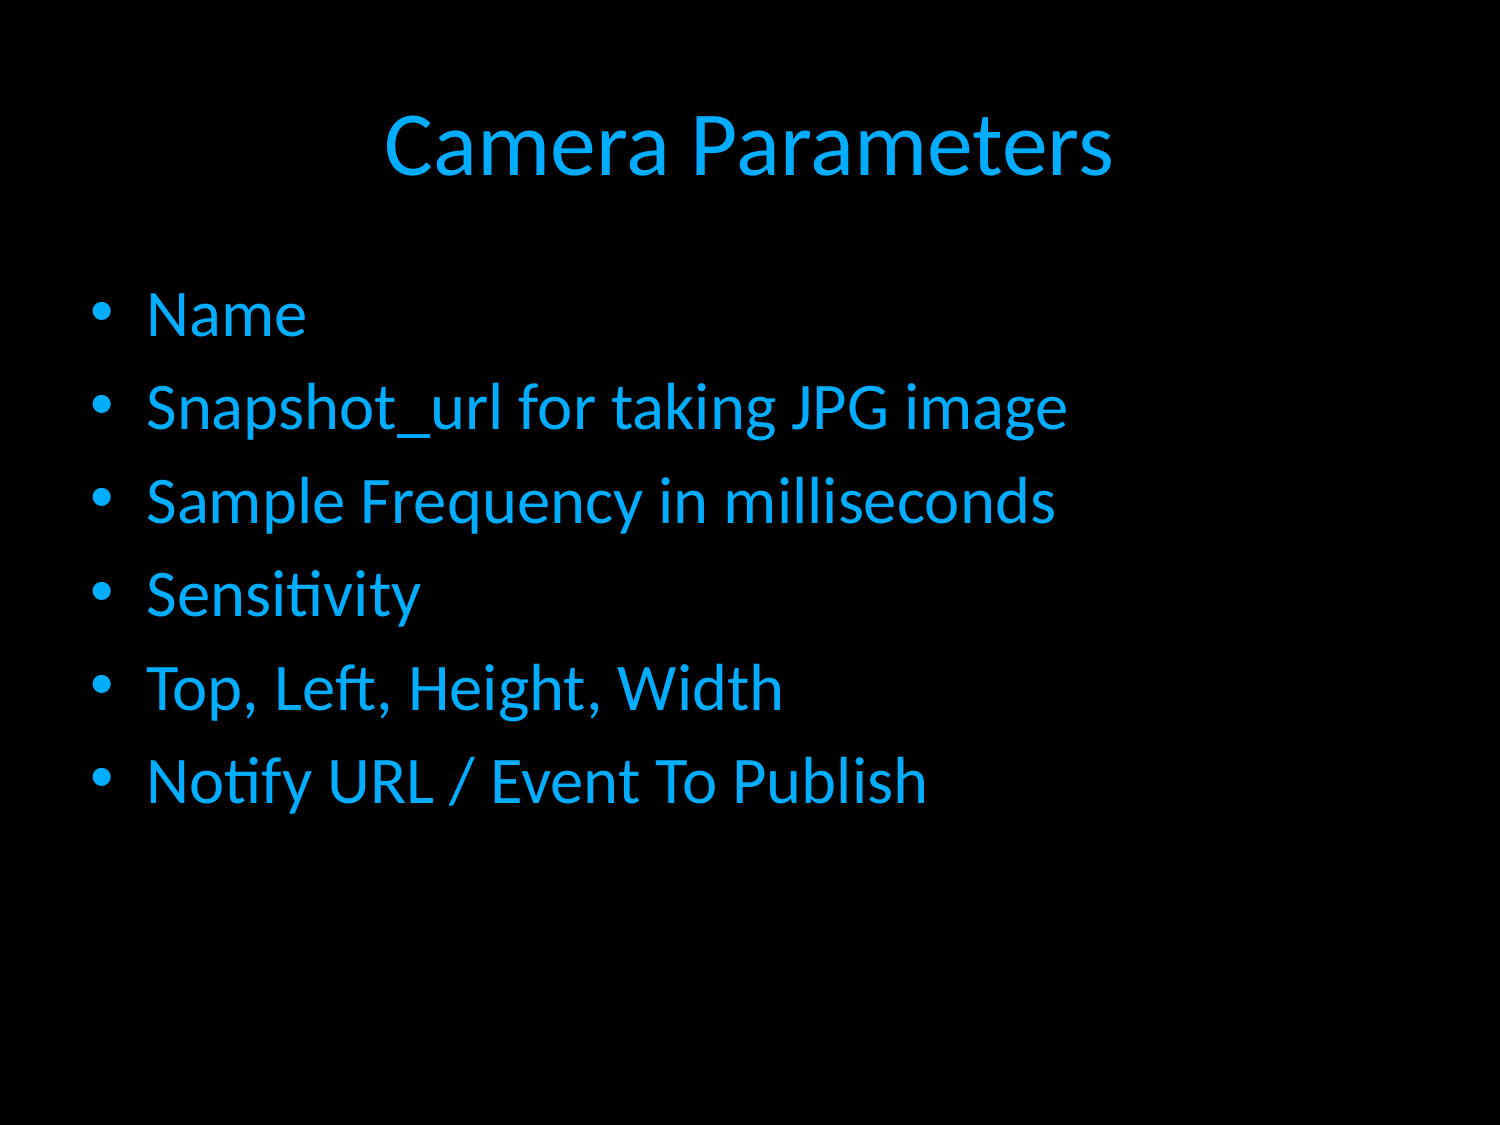

# Camera Parameters
Name
Snapshot_url for taking JPG image
Sample Frequency in milliseconds
Sensitivity
Top, Left, Height, Width
Notify URL / Event To Publish